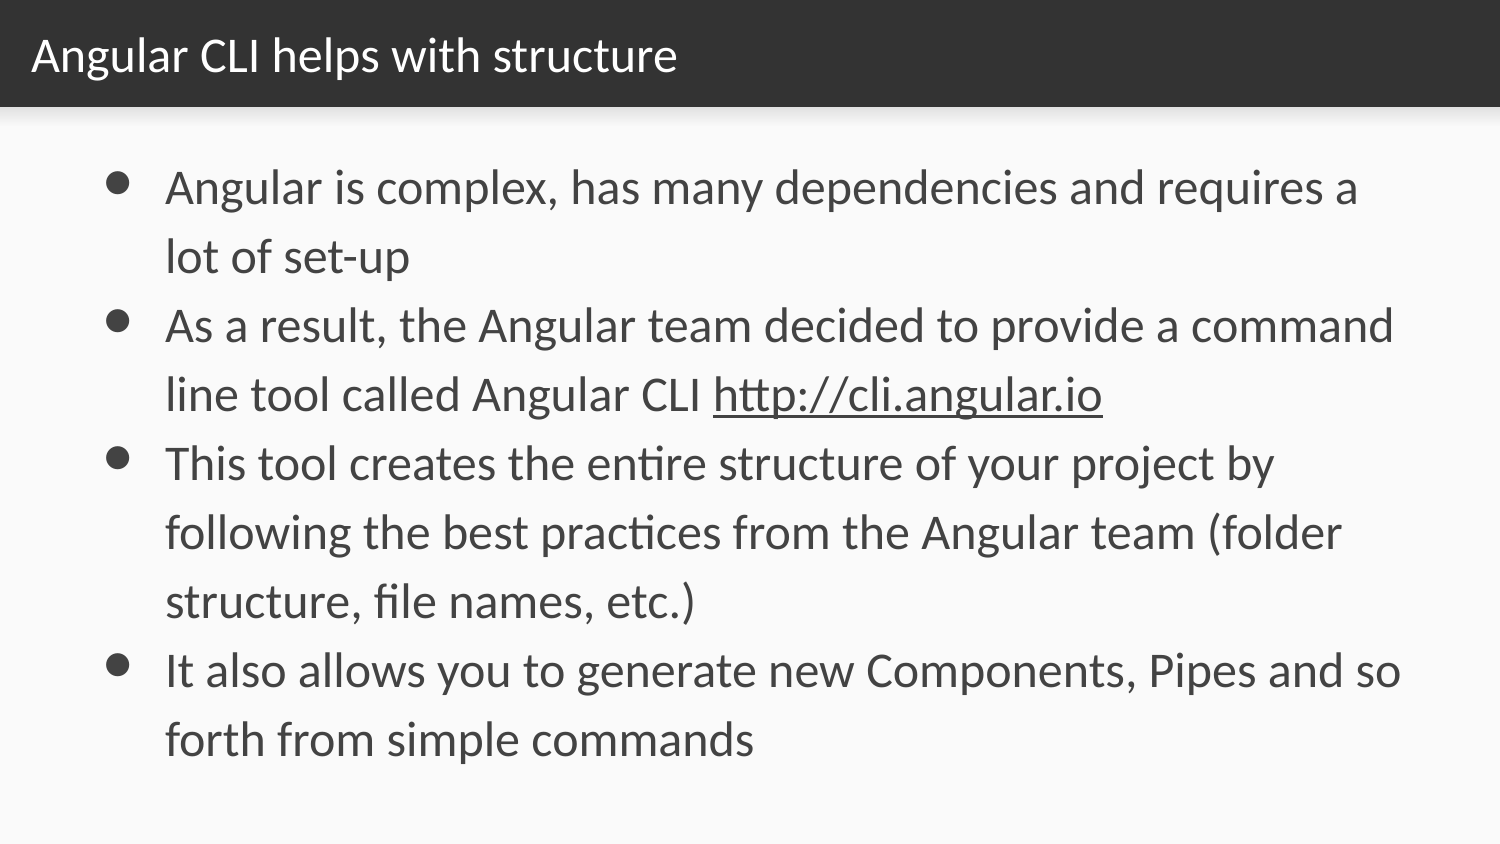

# Angular CLI helps with structure
Angular is complex, has many dependencies and requires a lot of set-up
As a result, the Angular team decided to provide a command line tool called Angular CLI http://cli.angular.io
This tool creates the entire structure of your project by following the best practices from the Angular team (folder structure, file names, etc.)
It also allows you to generate new Components, Pipes and so forth from simple commands